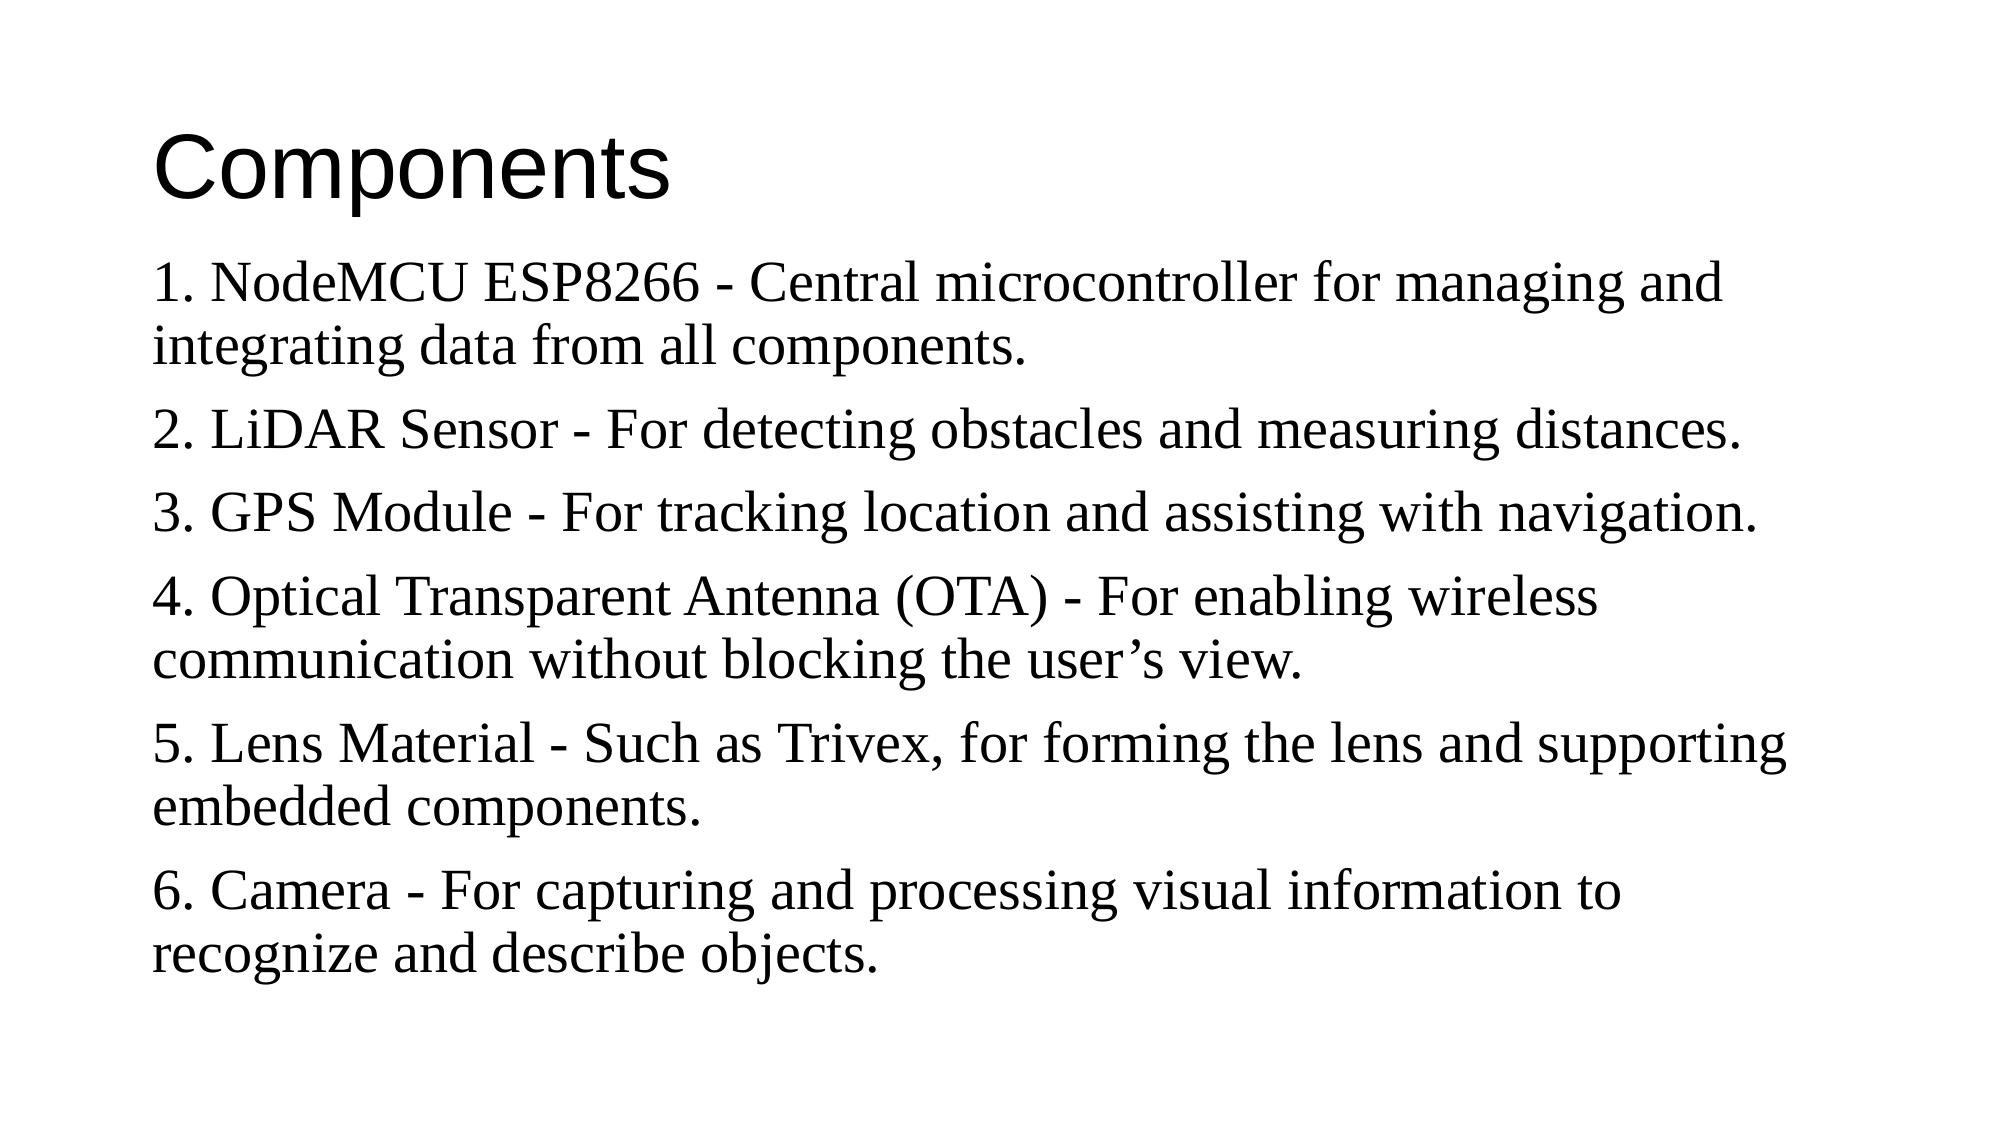

# Components
1. NodeMCU ESP8266 - Central microcontroller for managing and integrating data from all components.
2. LiDAR Sensor - For detecting obstacles and measuring distances.
3. GPS Module - For tracking location and assisting with navigation.
4. Optical Transparent Antenna (OTA) - For enabling wireless communication without blocking the user’s view.
5. Lens Material - Such as Trivex, for forming the lens and supporting embedded components.
6. Camera - For capturing and processing visual information to recognize and describe objects.